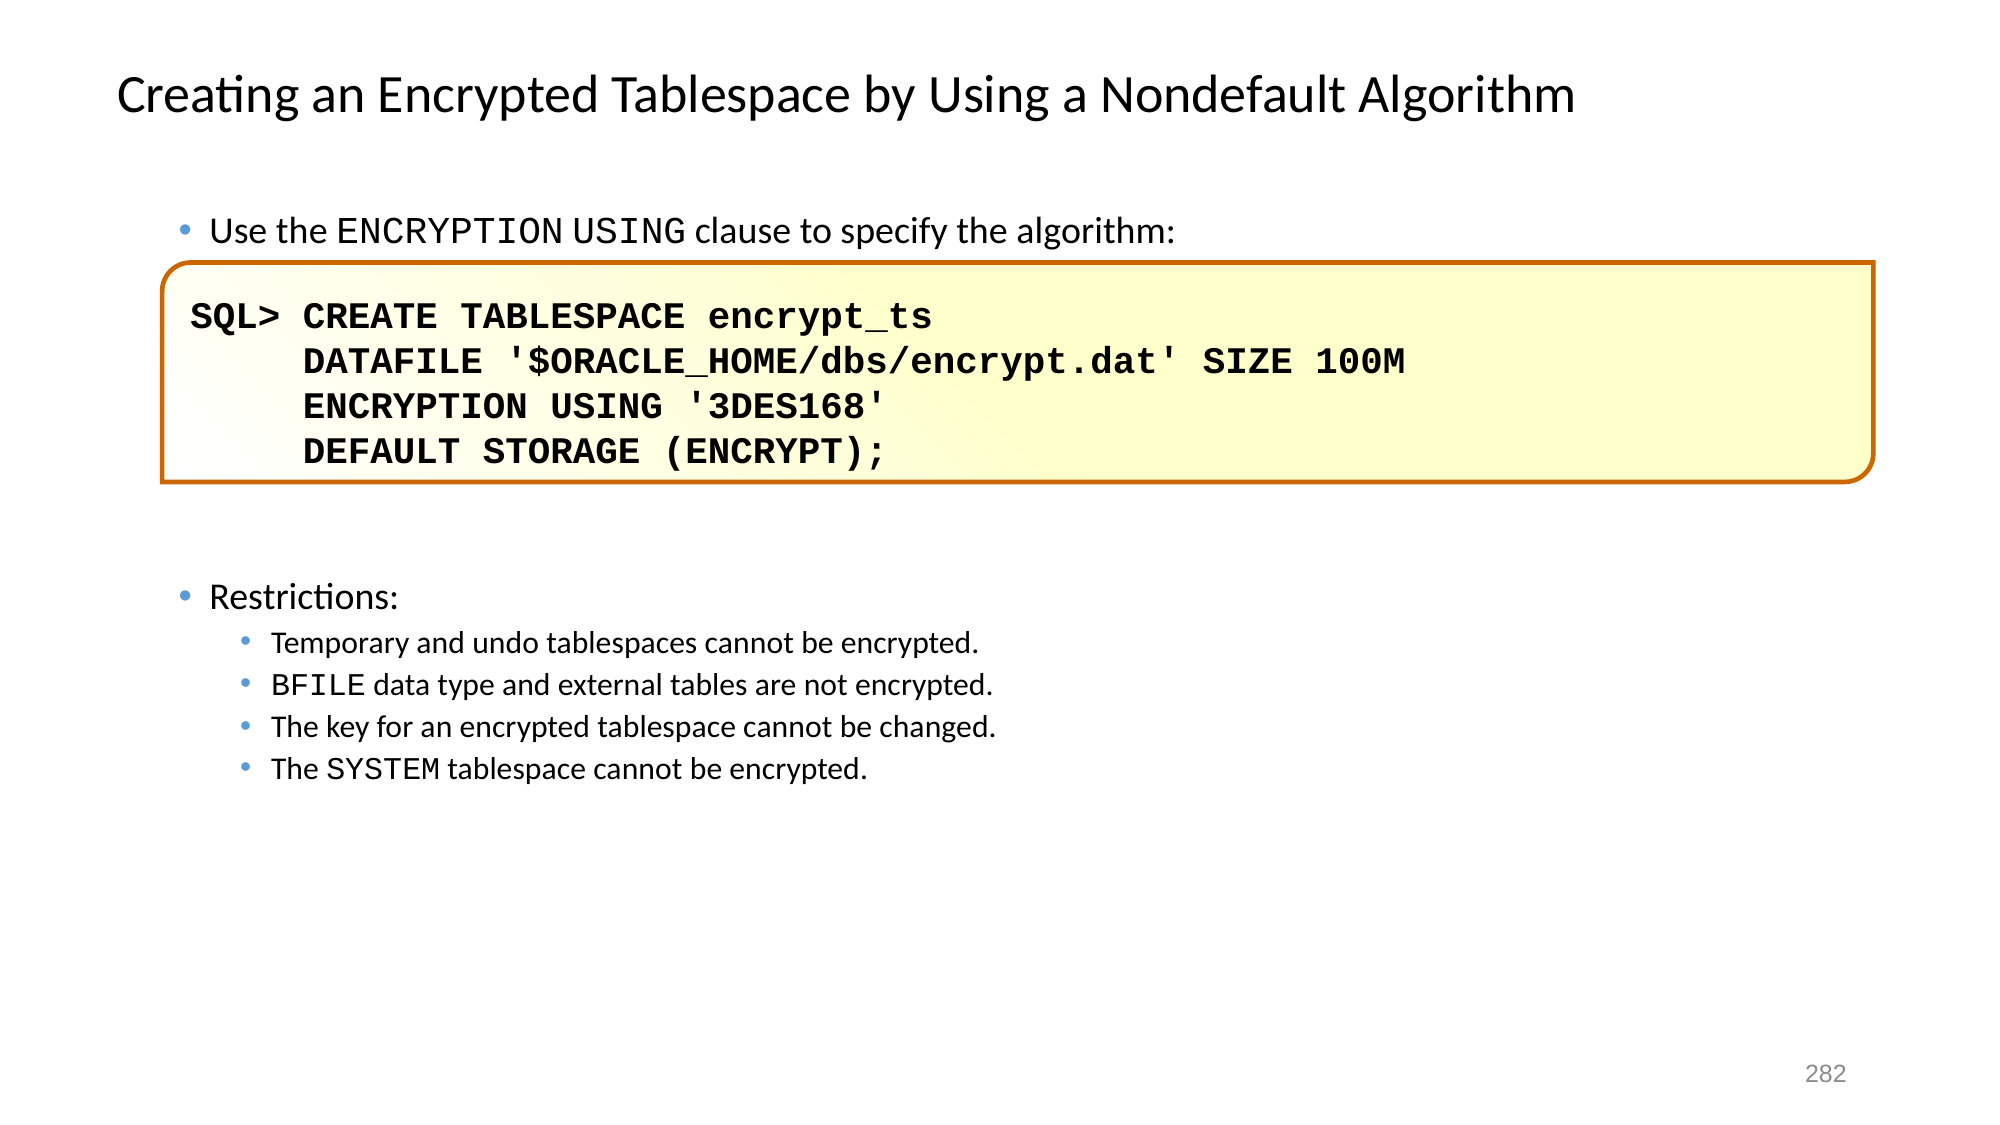

# Creating an Encrypted Tablespace by Using a Nondefault Algorithm
Use the ENCRYPTION USING clause to specify the algorithm:

Restrictions:
Temporary and undo tablespaces cannot be encrypted.
BFILE data type and external tables are not encrypted.
The key for an encrypted tablespace cannot be changed.
The SYSTEM tablespace cannot be encrypted.
SQL> CREATE TABLESPACE encrypt_ts
     DATAFILE '$ORACLE_HOME/dbs/encrypt.dat' SIZE 100M
     ENCRYPTION USING '3DES168'
     DEFAULT STORAGE (ENCRYPT);
282